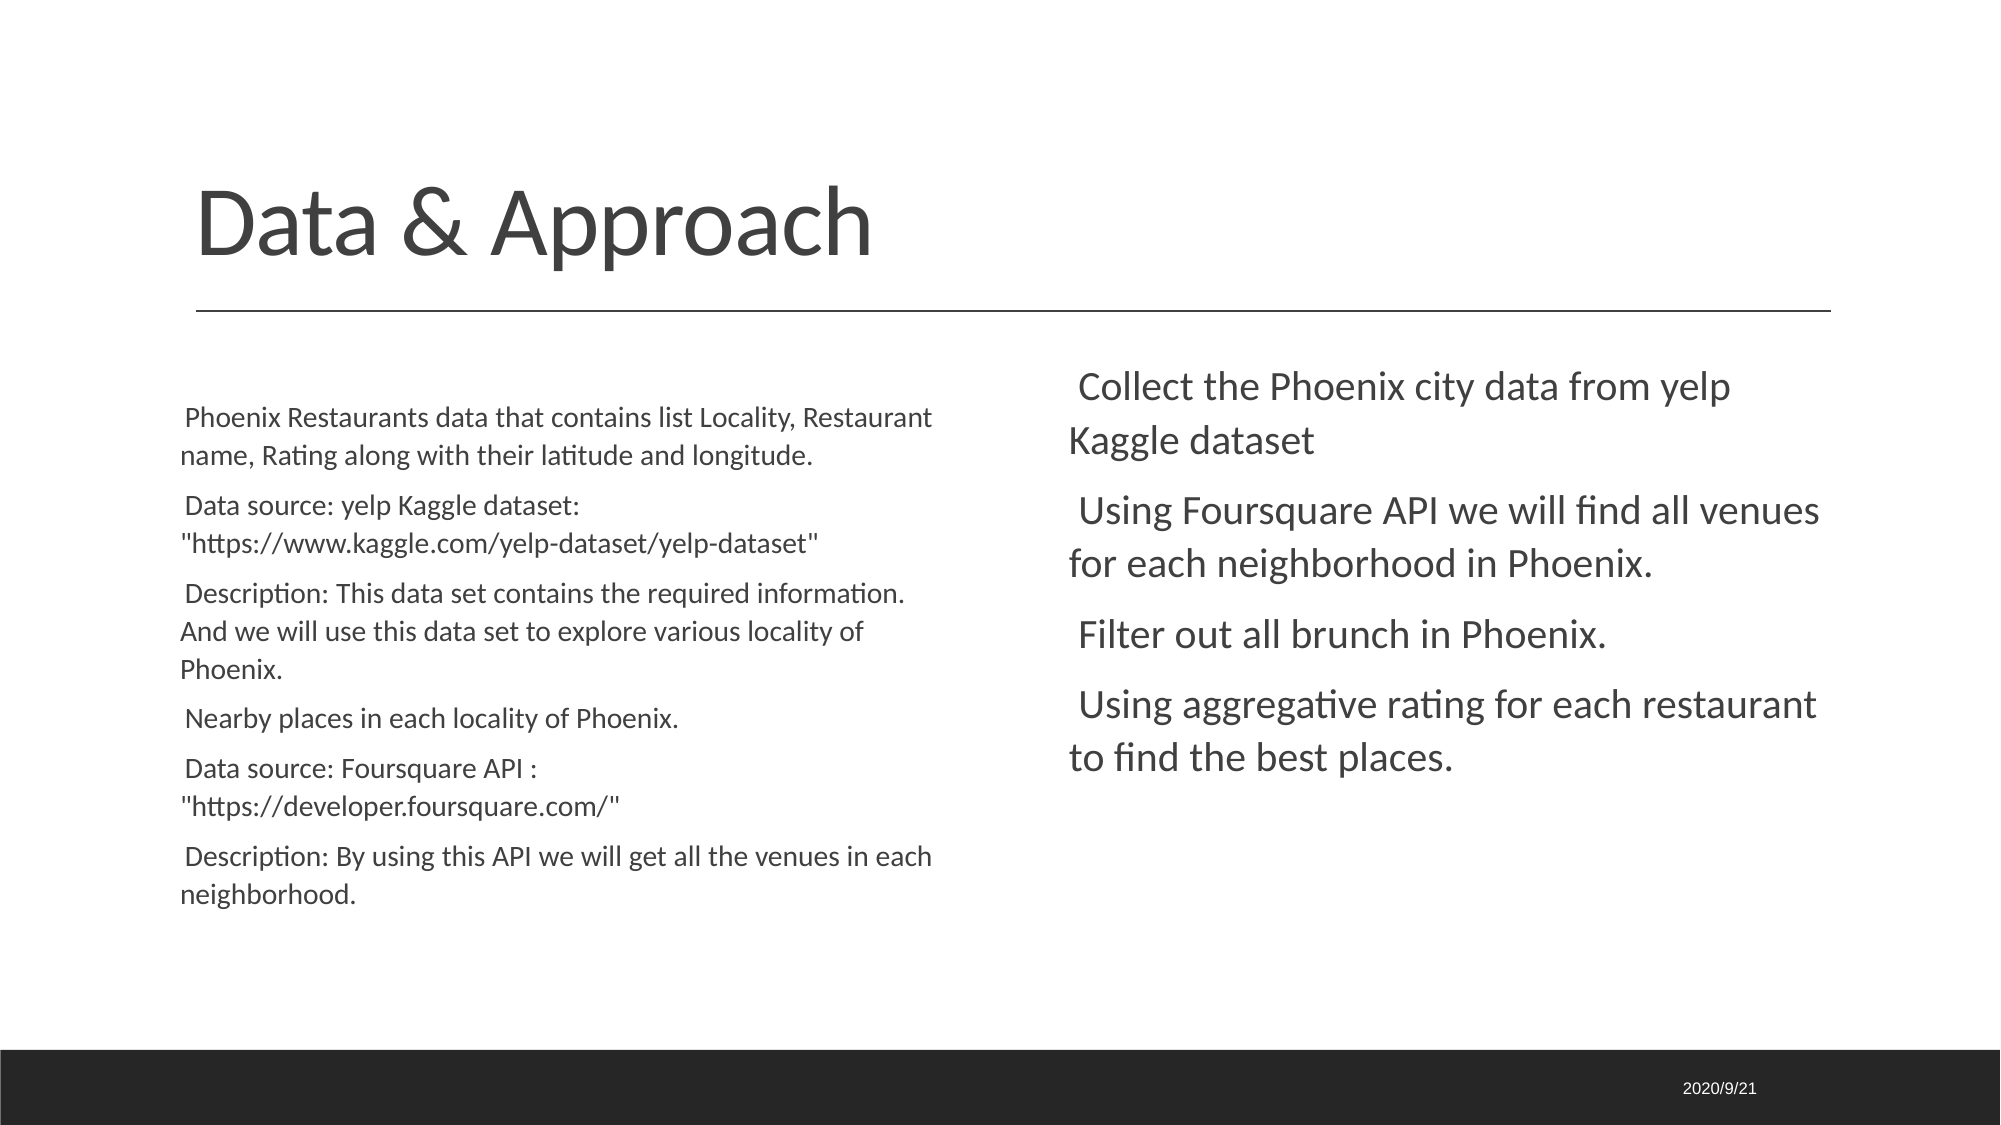

# Data & Approach

Phoenix Restaurants data that contains list Locality, Restaurant name, Rating along with their latitude and longitude.
Data source: yelp Kaggle dataset: "https://www.kaggle.com/yelp-dataset/yelp-dataset"
Description: This data set contains the required information. And we will use this data set to explore various locality of Phoenix.
Nearby places in each locality of Phoenix.
Data source: Foursquare API : "https://developer.foursquare.com/"
Description: By using this API we will get all the venues in each neighborhood.

Collect the Phoenix city data from yelp Kaggle dataset
Using Foursquare API we will find all venues for each neighborhood in Phoenix.
Filter out all brunch in Phoenix.
Using aggregative rating for each restaurant to find the best places.

2020/9/21